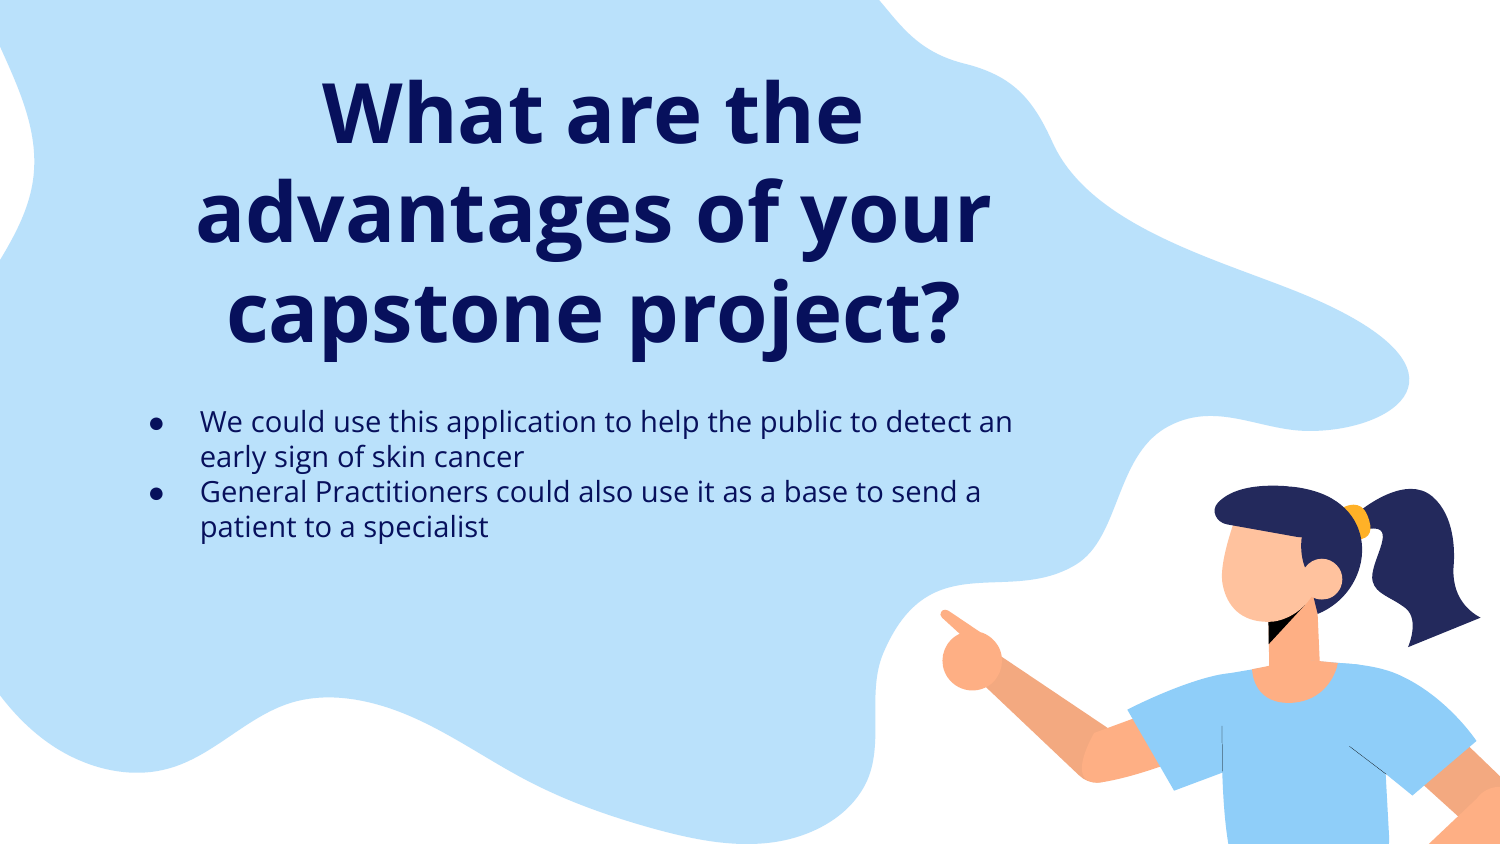

# What are the advantages of your capstone project?
We could use this application to help the public to detect an early sign of skin cancer
General Practitioners could also use it as a base to send a patient to a specialist